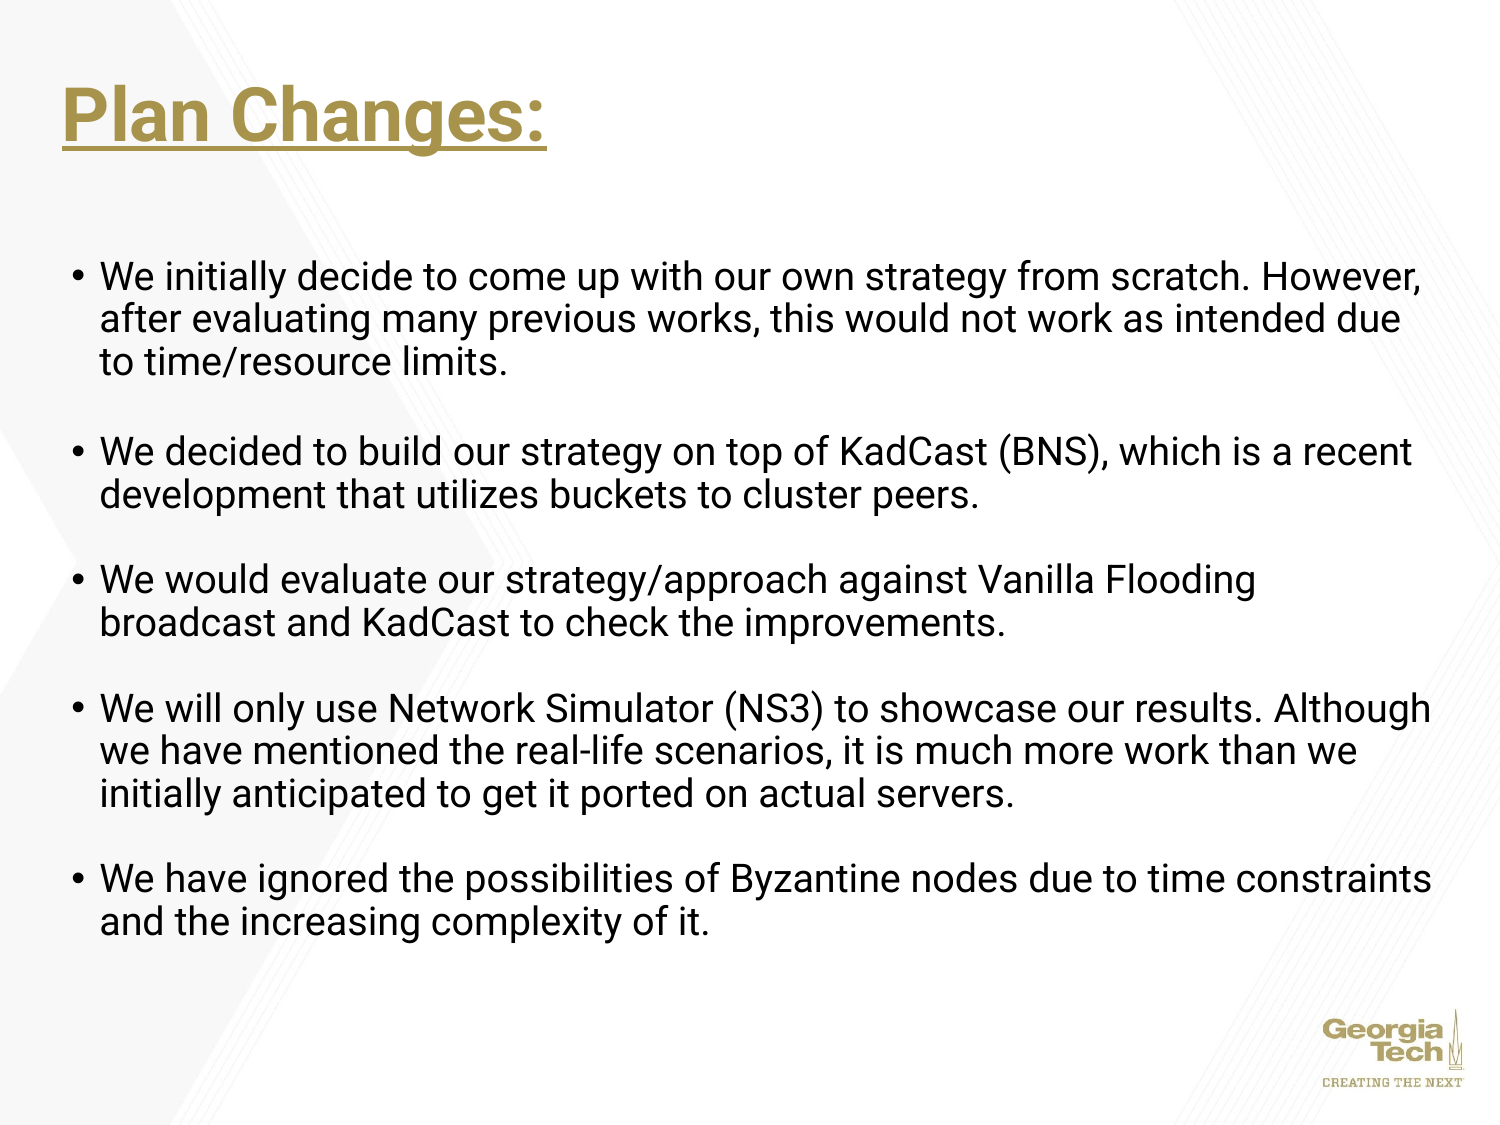

# Plan Changes:
We initially decide to come up with our own strategy from scratch. However, after evaluating many previous works, this would not work as intended due to time/resource limits.
We decided to build our strategy on top of KadCast (BNS), which is a recent development that utilizes buckets to cluster peers.
We would evaluate our strategy/approach against Vanilla Flooding broadcast and KadCast to check the improvements.
We will only use Network Simulator (NS3) to showcase our results. Although we have mentioned the real-life scenarios, it is much more work than we initially anticipated to get it ported on actual servers.
We have ignored the possibilities of Byzantine nodes due to time constraints and the increasing complexity of it.